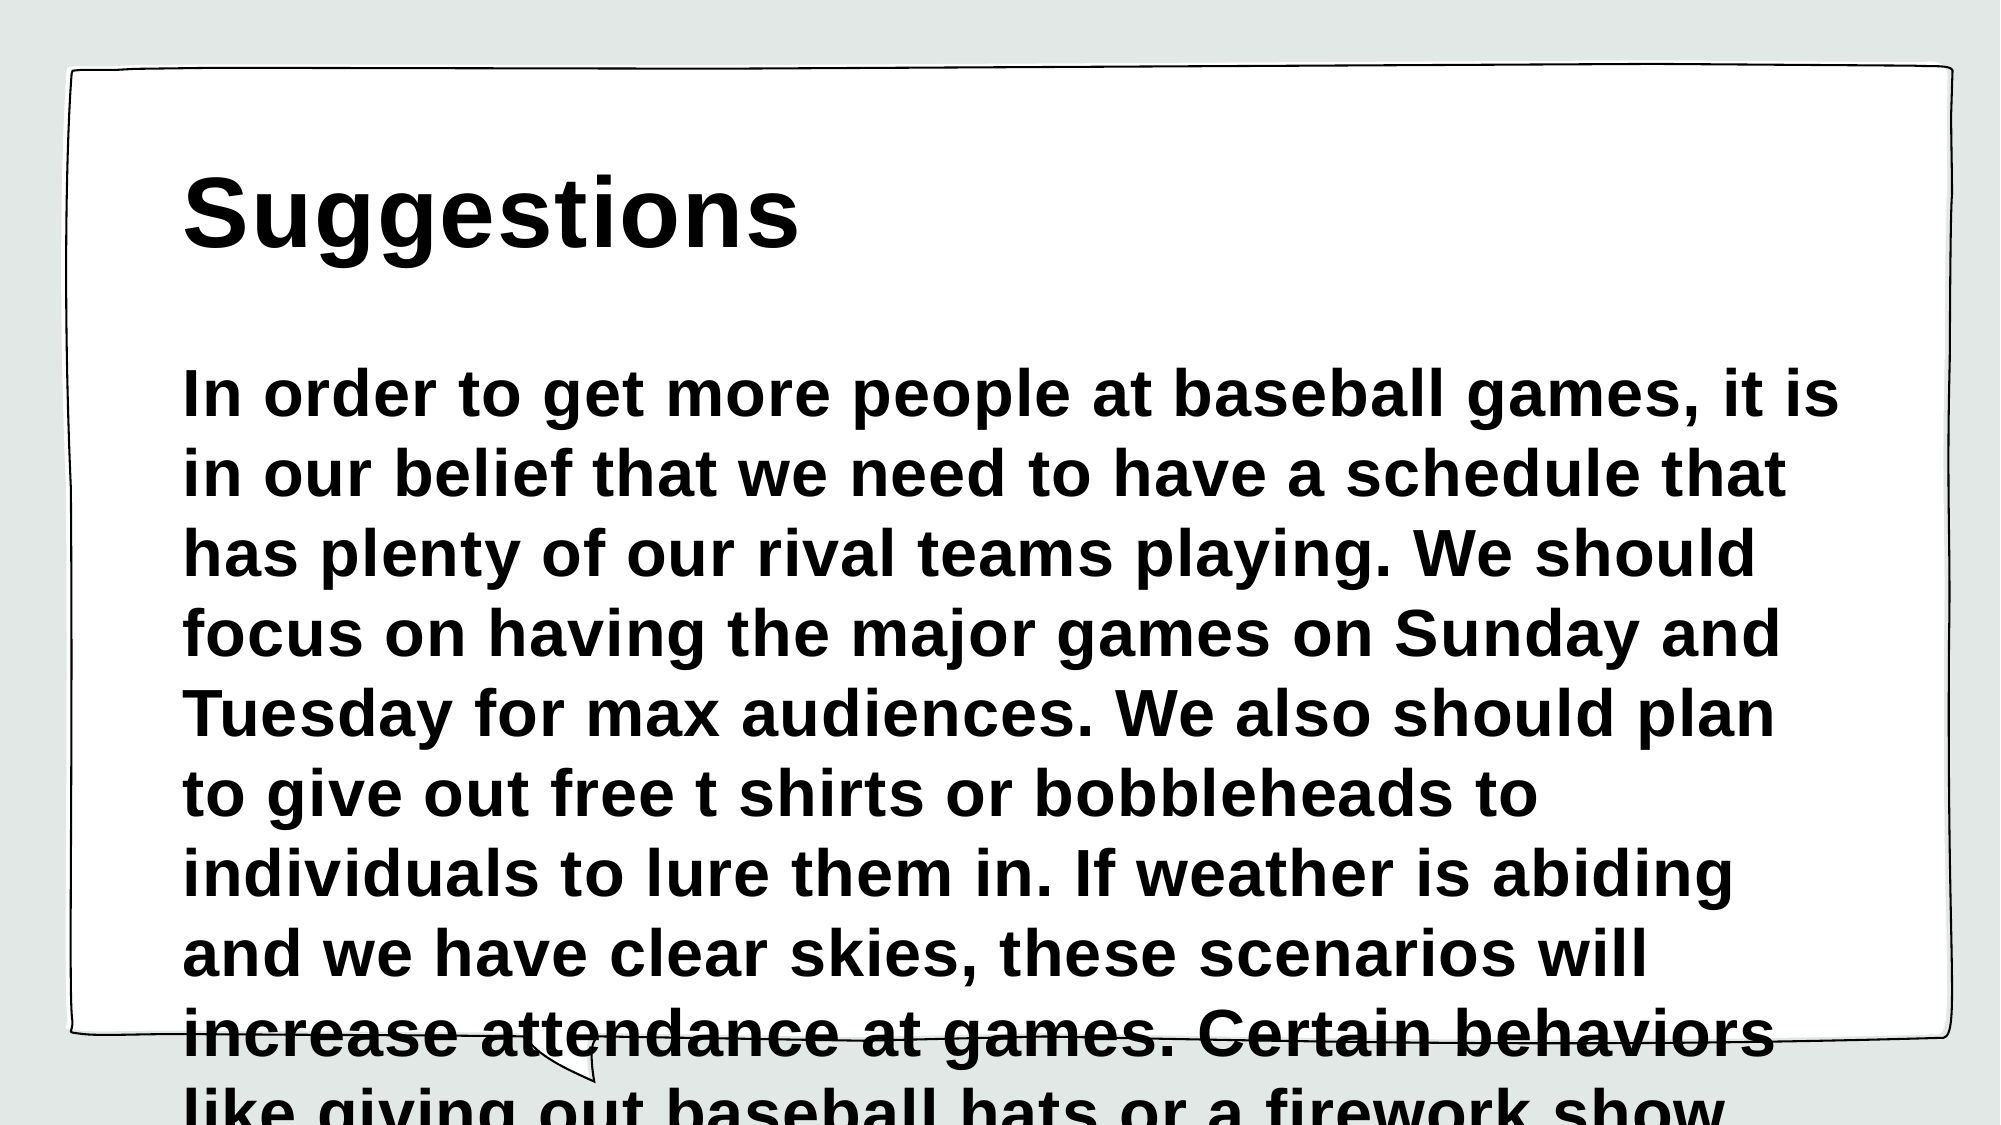

# Suggestions
In order to get more people at baseball games, it is in our belief that we need to have a schedule that has plenty of our rival teams playing. We should focus on having the major games on Sunday and Tuesday for max audiences. We also should plan to give out free t shirts or bobbleheads to individuals to lure them in. If weather is abiding and we have clear skies, these scenarios will increase attendance at games. Certain behaviors like giving out baseball hats or a firework show are no recommended as they don’t seem to have a positive effect on the attendance at games.